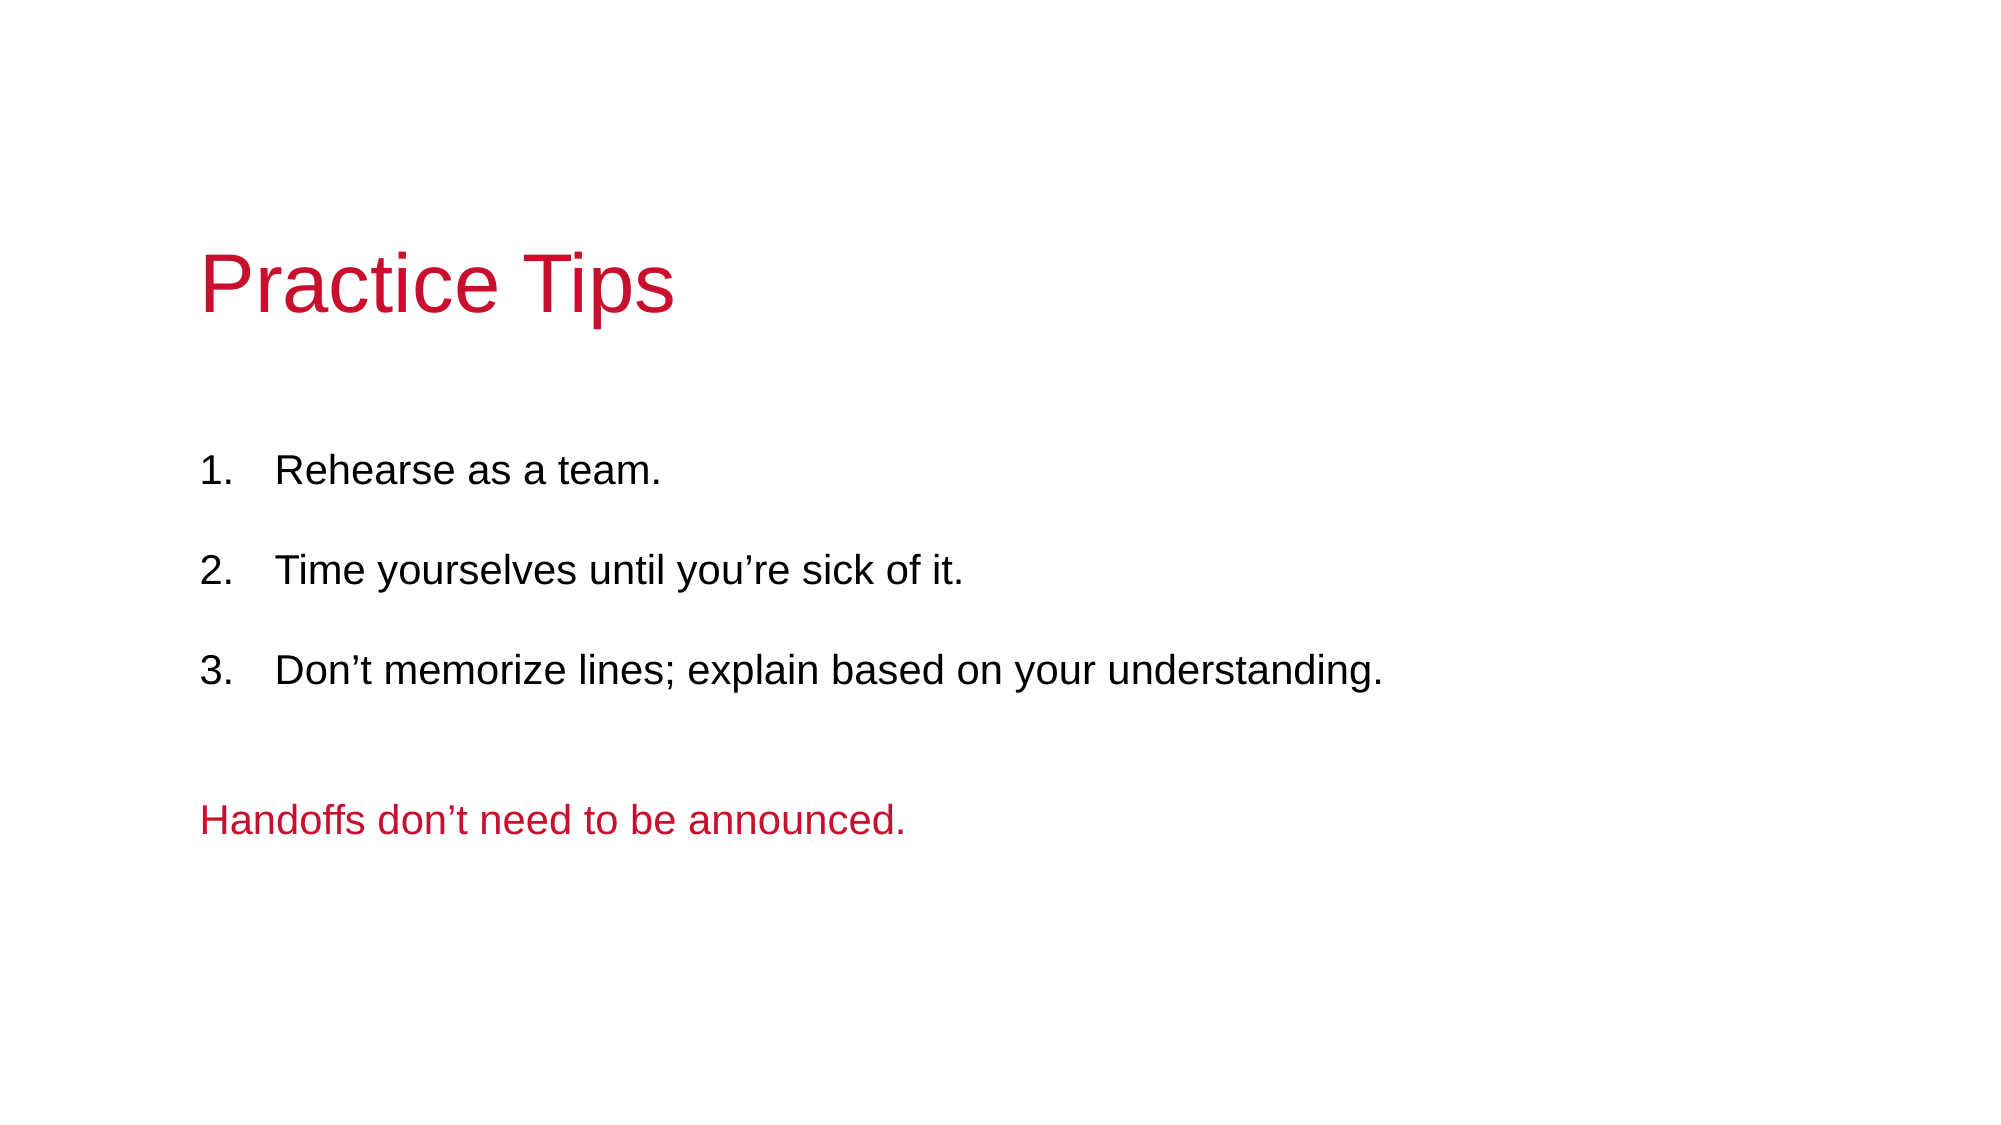

Practice Tips
Rehearse as a team.

Time yourselves until you’re sick of it.

Don’t memorize lines; explain based on your understanding.

Handoffs don’t need to be announced.